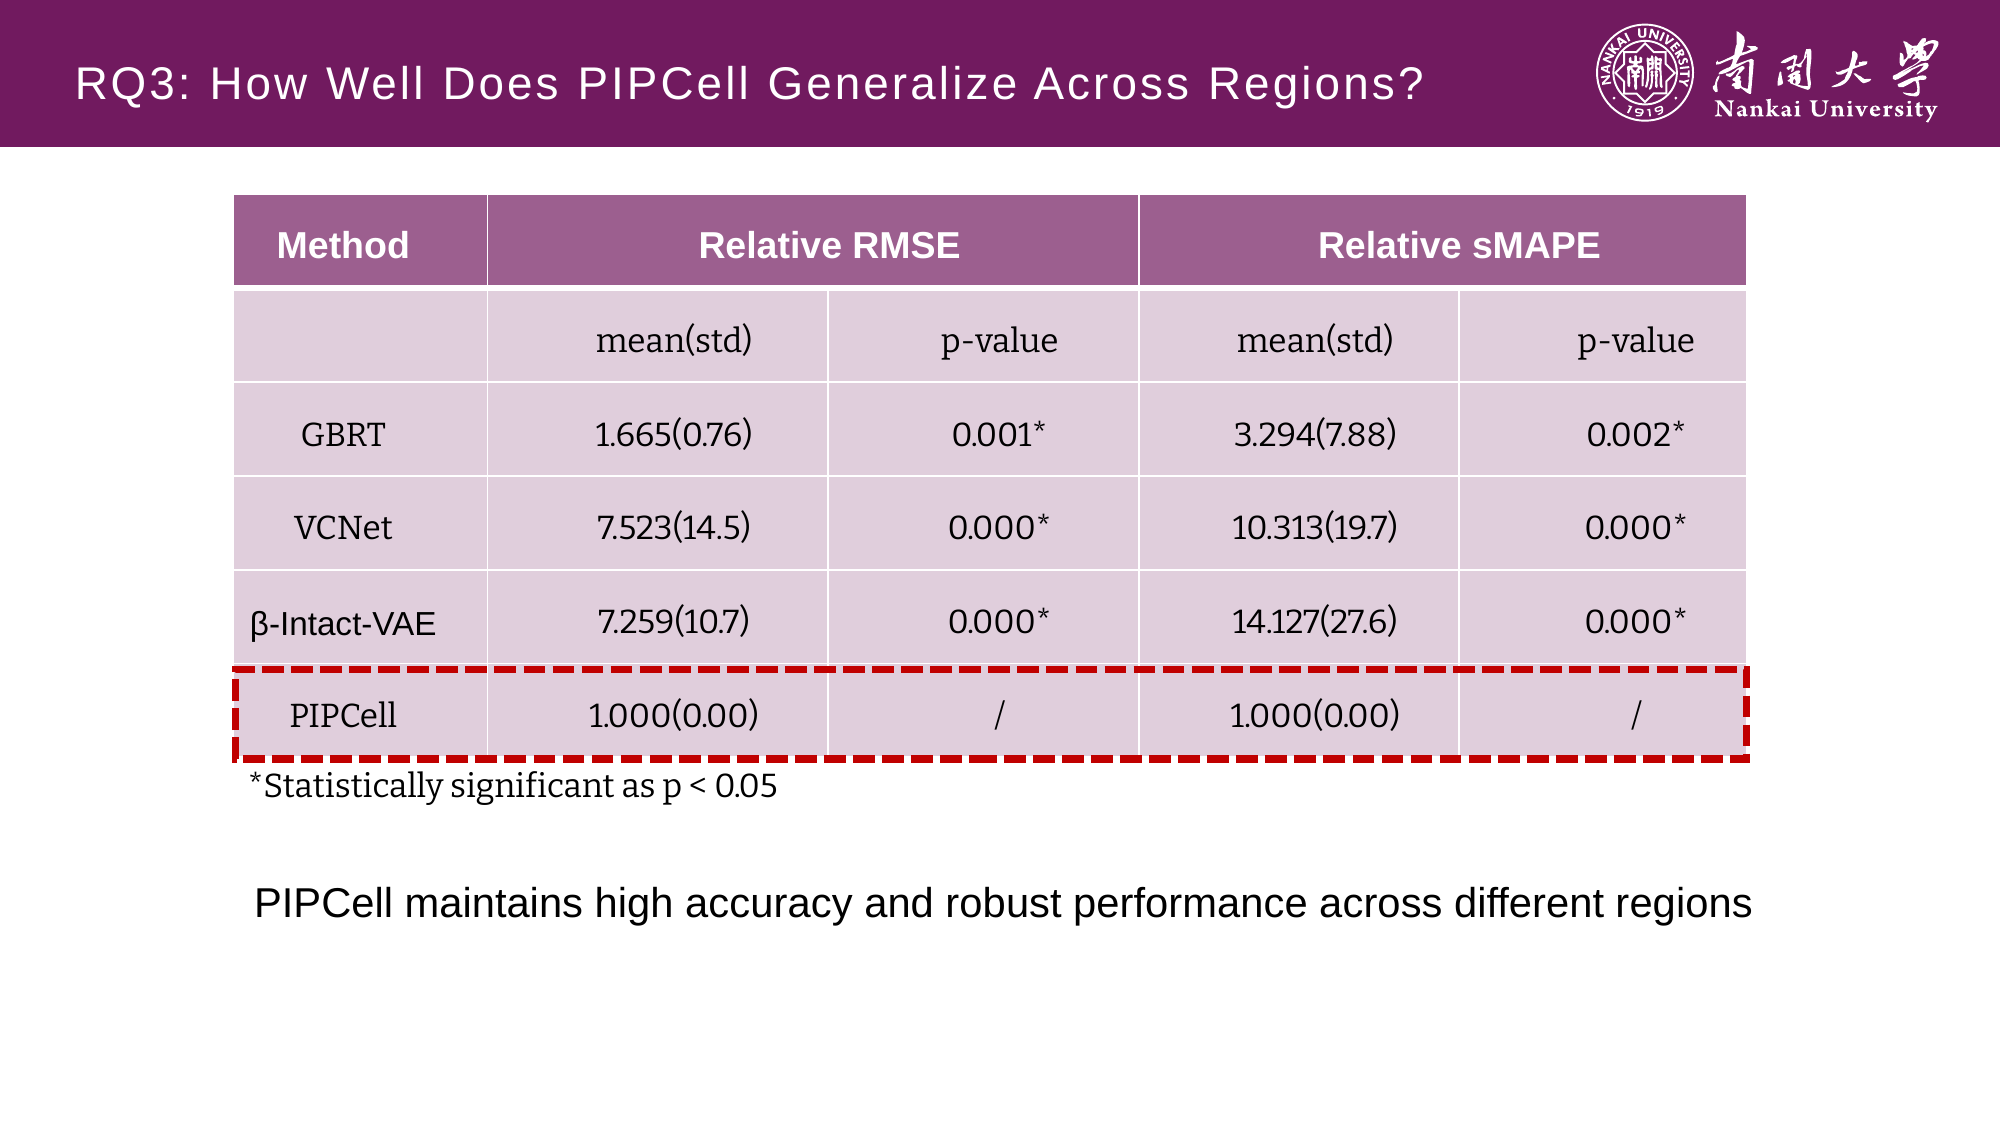

RQ3: How Well Does PIPCell Generalize Across Regions?
| Method | Relative RMSE |  | Relative sMAPE |  |
| --- | --- | --- | --- | --- |
|  | mean(std) | p-value | mean(std) | p-value |
| GBRT | 1.665(0.76) | 0.001\* | 3.294(7.88) | 0.002\* |
| VCNet | 7.523(14.5) | 0.000\* | 10.313(19.7) | 0.000\* |
| β-Intact-VAE | 7.259(10.7) | 0.000\* | 14.127(27.6) | 0.000\* |
| PIPCell | 1.000(0.00) | / | 1.000(0.00) | / |

*Statistically significant as p < 0.05
PIPCell maintains high accuracy and robust performance across different regions
21